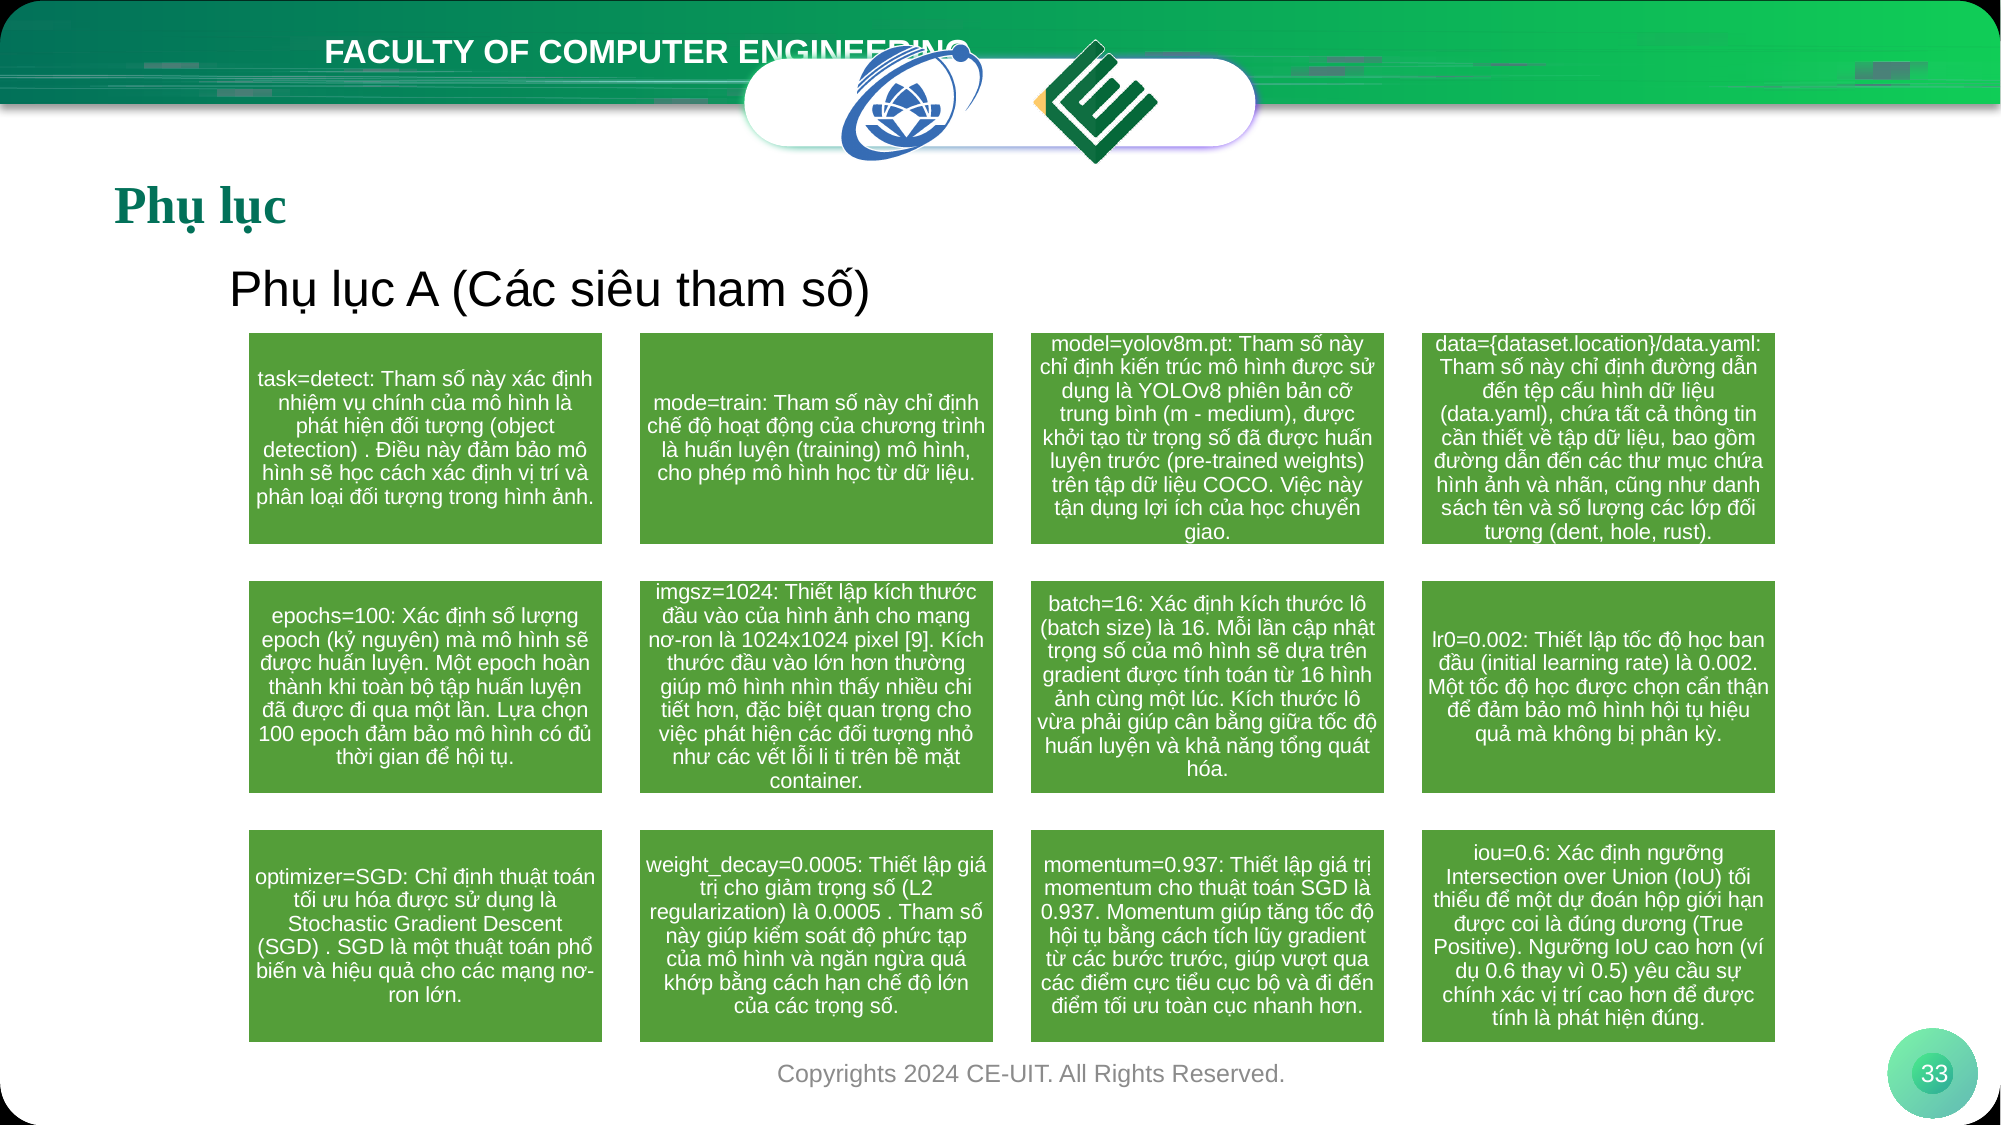

# Phụ lục
Phụ lục A (Các siêu tham số)
task=detect: Tham số này xác định nhiệm vụ chính của mô hình là phát hiện đối tượng (object detection) . Điều này đảm bảo mô hình sẽ học cách xác định vị trí và phân loại đối tượng trong hình ảnh.
mode=train: Tham số này chỉ định chế độ hoạt động của chương trình là huấn luyện (training) mô hình, cho phép mô hình học từ dữ liệu.
model=yolov8m.pt: Tham số này chỉ định kiến trúc mô hình được sử dụng là YOLOv8 phiên bản cỡ trung bình (m - medium), được khởi tạo từ trọng số đã được huấn luyện trước (pre-trained weights) trên tập dữ liệu COCO. Việc này tận dụng lợi ích của học chuyển giao.
data={dataset.location}/data.yaml: Tham số này chỉ định đường dẫn đến tệp cấu hình dữ liệu (data.yaml), chứa tất cả thông tin cần thiết về tập dữ liệu, bao gồm đường dẫn đến các thư mục chứa hình ảnh và nhãn, cũng như danh sách tên và số lượng các lớp đối tượng (dent, hole, rust).
epochs=100: Xác định số lượng epoch (kỷ nguyên) mà mô hình sẽ được huấn luyện. Một epoch hoàn thành khi toàn bộ tập huấn luyện đã được đi qua một lần. Lựa chọn 100 epoch đảm bảo mô hình có đủ thời gian để hội tụ.
imgsz=1024: Thiết lập kích thước đầu vào của hình ảnh cho mạng nơ-ron là 1024x1024 pixel [9]. Kích thước đầu vào lớn hơn thường giúp mô hình nhìn thấy nhiều chi tiết hơn, đặc biệt quan trọng cho việc phát hiện các đối tượng nhỏ như các vết lỗi li ti trên bề mặt container.
batch=16: Xác định kích thước lô (batch size) là 16. Mỗi lần cập nhật trọng số của mô hình sẽ dựa trên gradient được tính toán từ 16 hình ảnh cùng một lúc. Kích thước lô vừa phải giúp cân bằng giữa tốc độ huấn luyện và khả năng tổng quát hóa.
lr0=0.002: Thiết lập tốc độ học ban đầu (initial learning rate) là 0.002. Một tốc độ học được chọn cẩn thận để đảm bảo mô hình hội tụ hiệu quả mà không bị phân kỳ.
optimizer=SGD: Chỉ định thuật toán tối ưu hóa được sử dụng là Stochastic Gradient Descent (SGD) . SGD là một thuật toán phổ biến và hiệu quả cho các mạng nơ-ron lớn.
weight_decay=0.0005: Thiết lập giá trị cho giảm trọng số (L2 regularization) là 0.0005 . Tham số này giúp kiểm soát độ phức tạp của mô hình và ngăn ngừa quá khớp bằng cách hạn chế độ lớn của các trọng số.
momentum=0.937: Thiết lập giá trị momentum cho thuật toán SGD là 0.937. Momentum giúp tăng tốc độ hội tụ bằng cách tích lũy gradient từ các bước trước, giúp vượt qua các điểm cực tiểu cục bộ và đi đến điểm tối ưu toàn cục nhanh hơn.
iou=0.6: Xác định ngưỡng Intersection over Union (IoU) tối thiểu để một dự đoán hộp giới hạn được coi là đúng dương (True Positive). Ngưỡng IoU cao hơn (ví dụ 0.6 thay vì 0.5) yêu cầu sự chính xác vị trí cao hơn để được tính là phát hiện đúng.
Copyrights 2024 CE-UIT. All Rights Reserved.
33